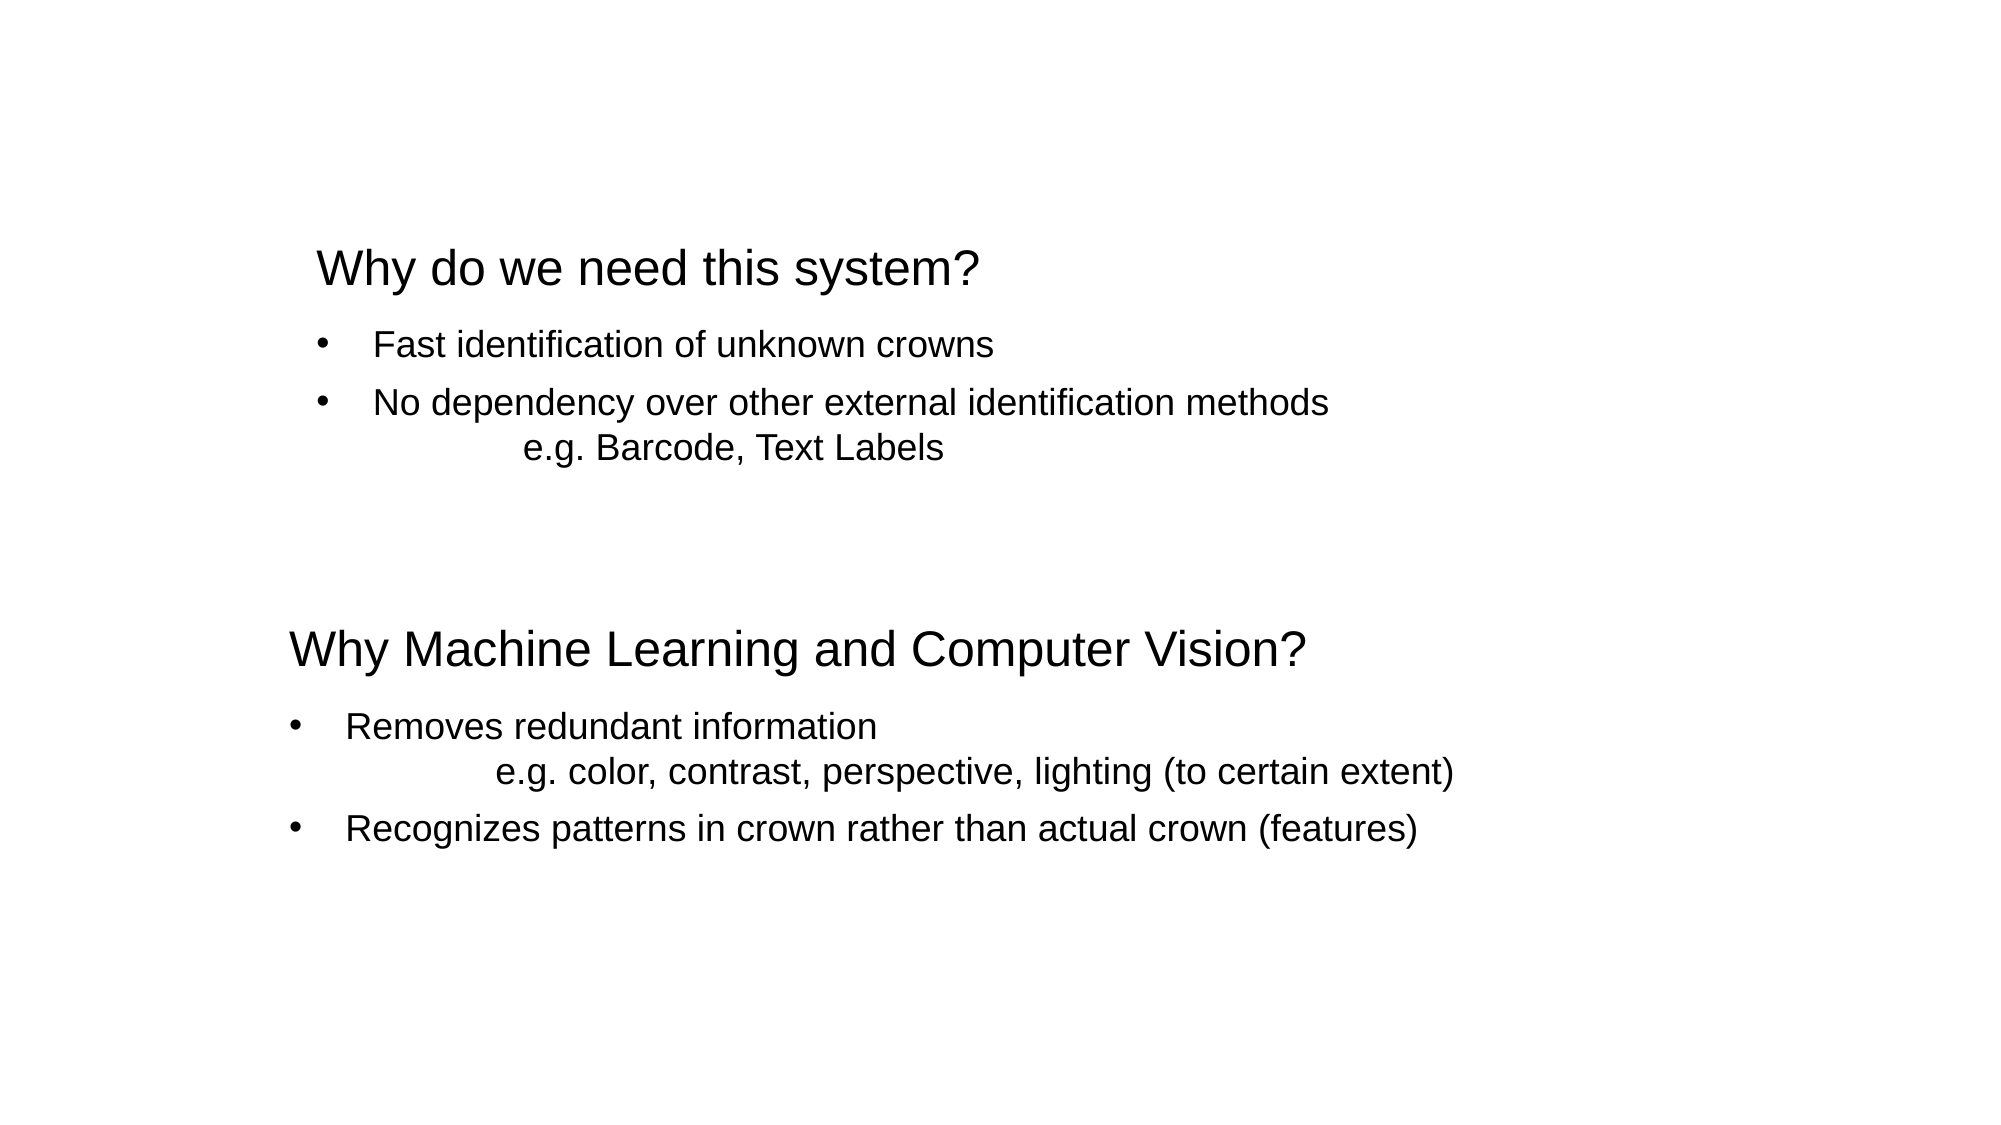

Why do we need this system?
Fast identification of unknown crowns
No dependency over other external identification methods
	e.g. Barcode, Text Labels
Why Machine Learning and Computer Vision?
Removes redundant information
	e.g. color, contrast, perspective, lighting (to certain extent)
Recognizes patterns in crown rather than actual crown (features)